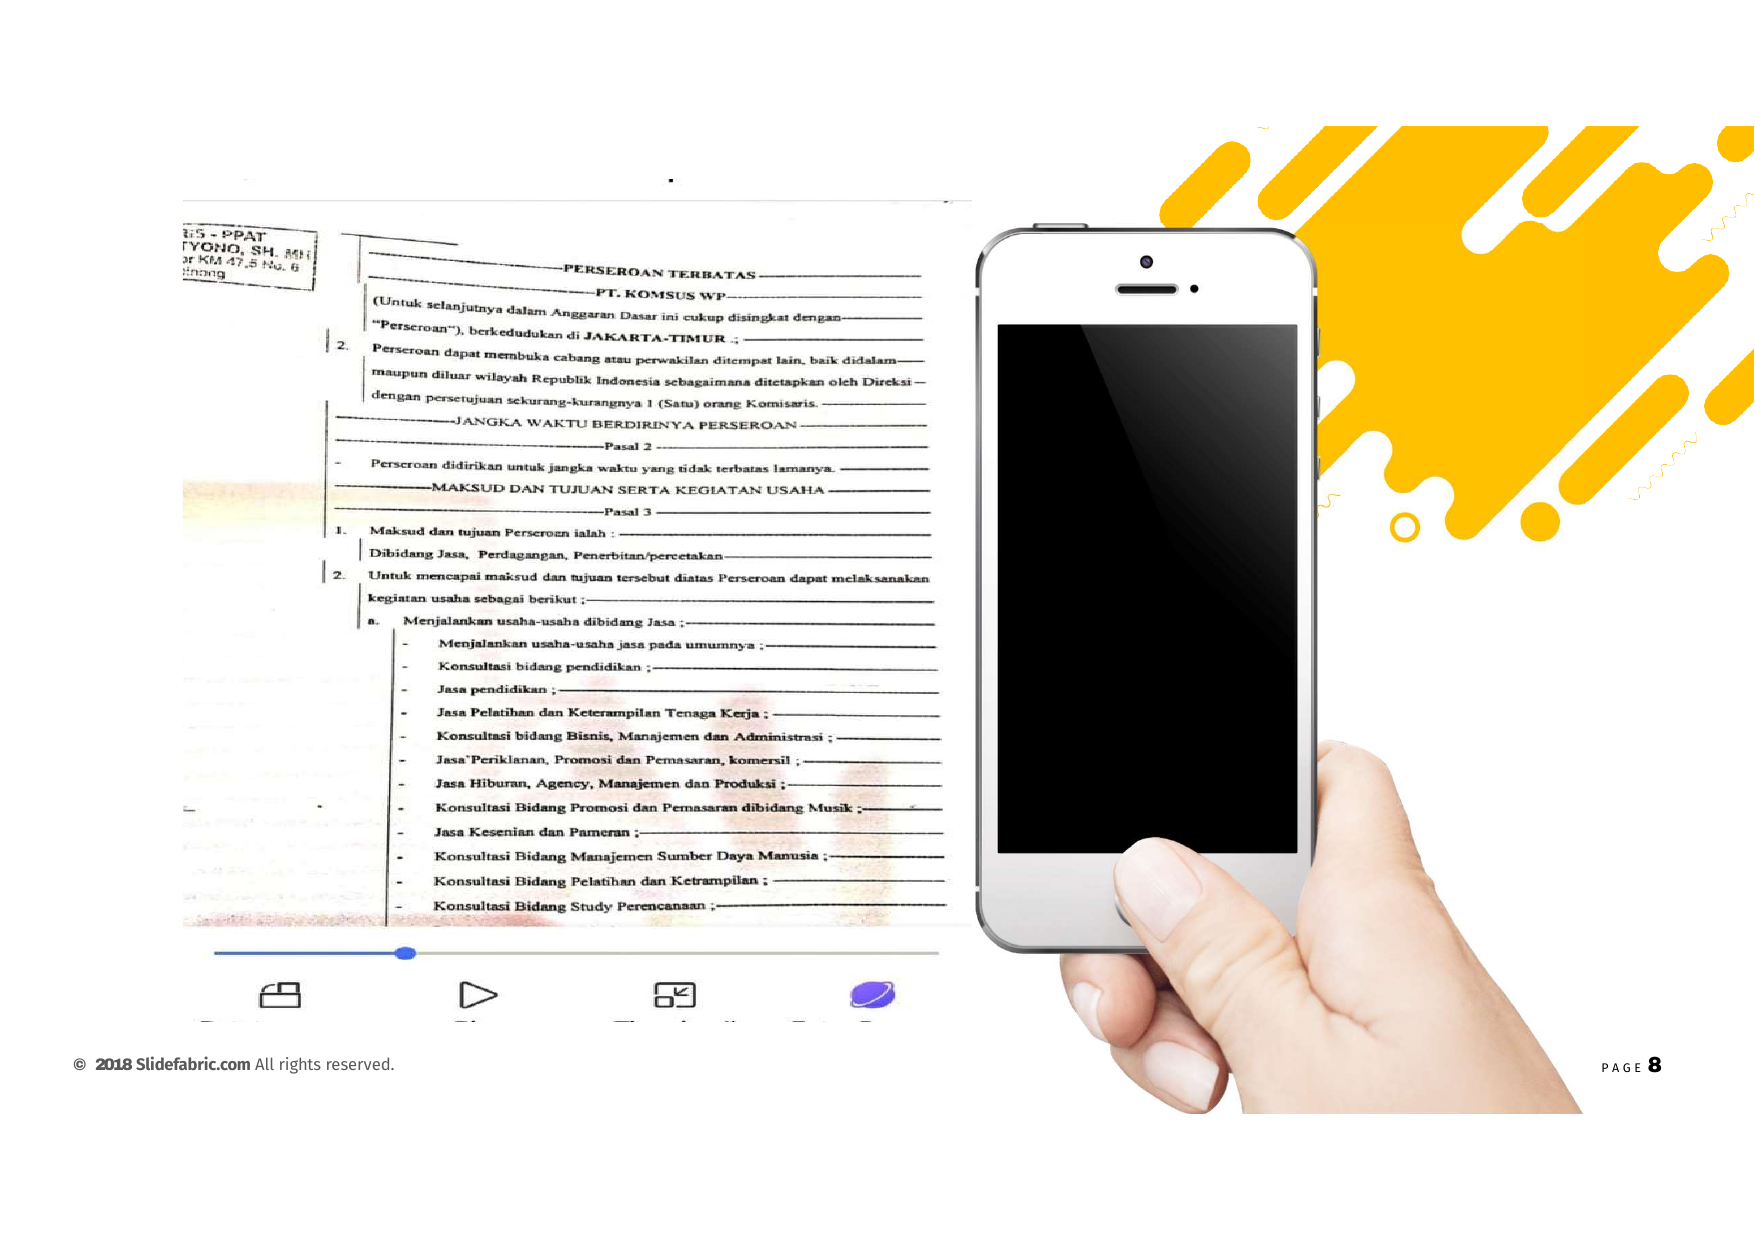

P A G E 8
© 2018 Slidefabric.com All rights reserved.